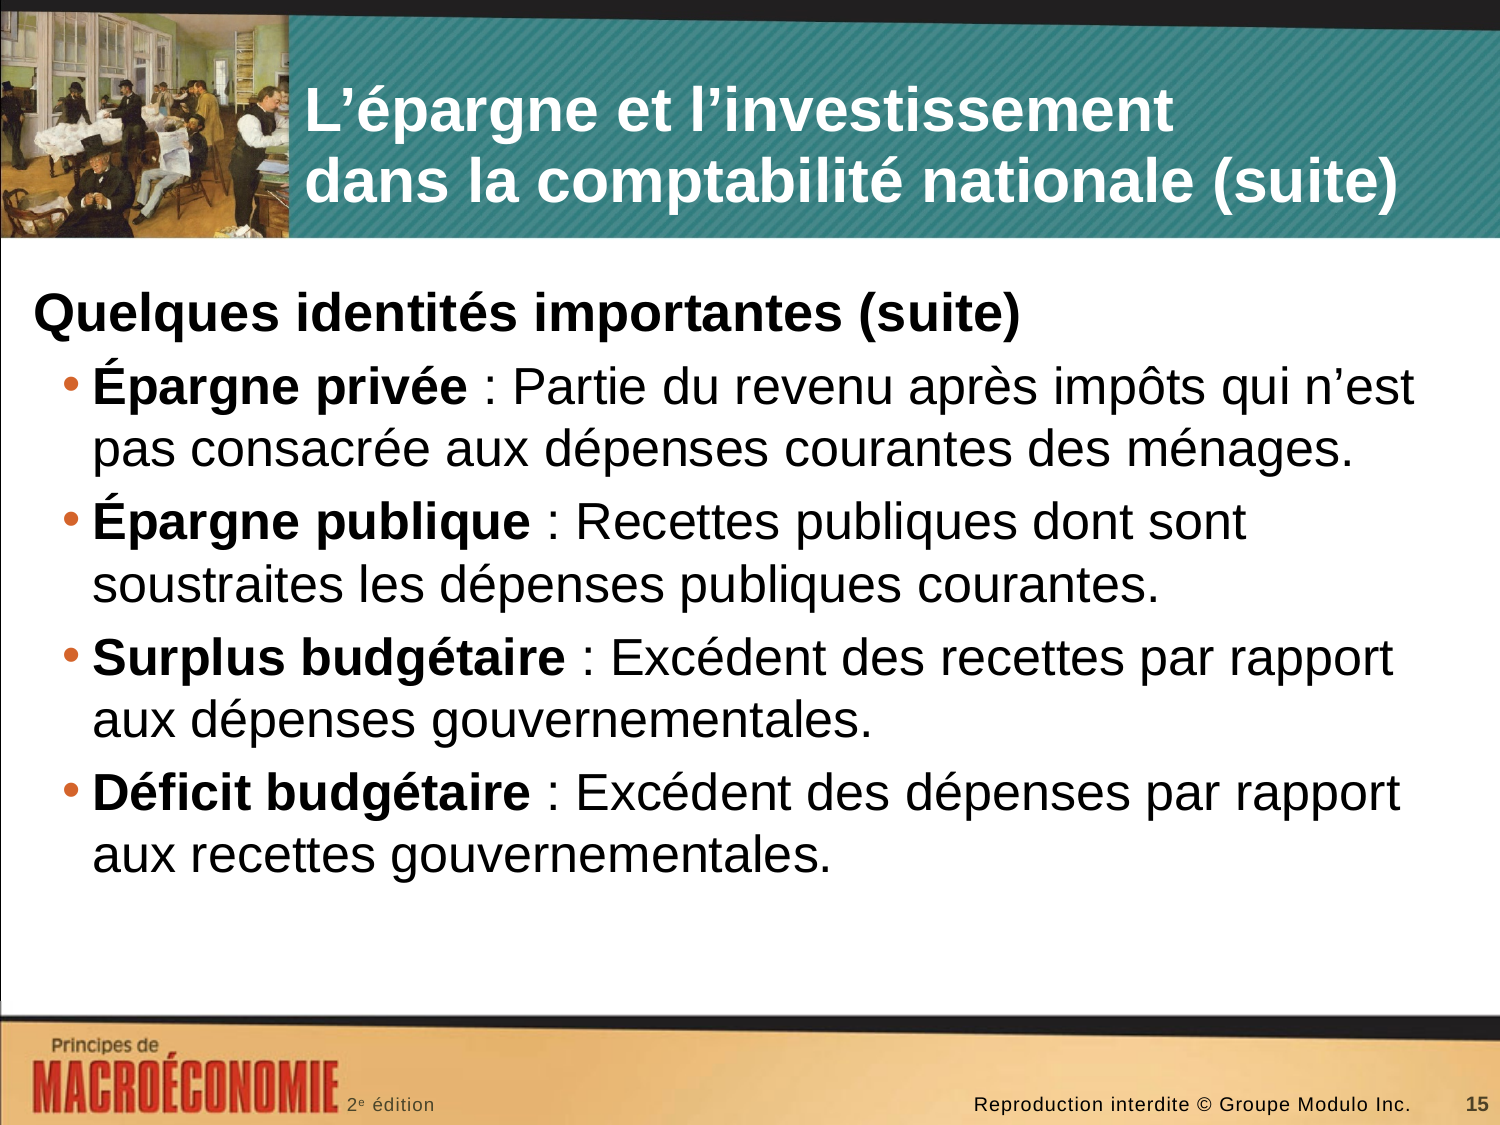

# L’épargne et l’investissement dans la comptabilité nationale (suite)
Quelques identités importantes (suite)
Épargne privée : Partie du revenu après impôts qui n’est pas consacrée aux dépenses courantes des ménages.
Épargne publique : Recettes publiques dont sont soustraites les dépenses publiques courantes.
Surplus budgétaire : Excédent des recettes par rapport aux dépenses gouvernementales.
Déficit budgétaire : Excédent des dépenses par rapport aux recettes gouvernementales.
15